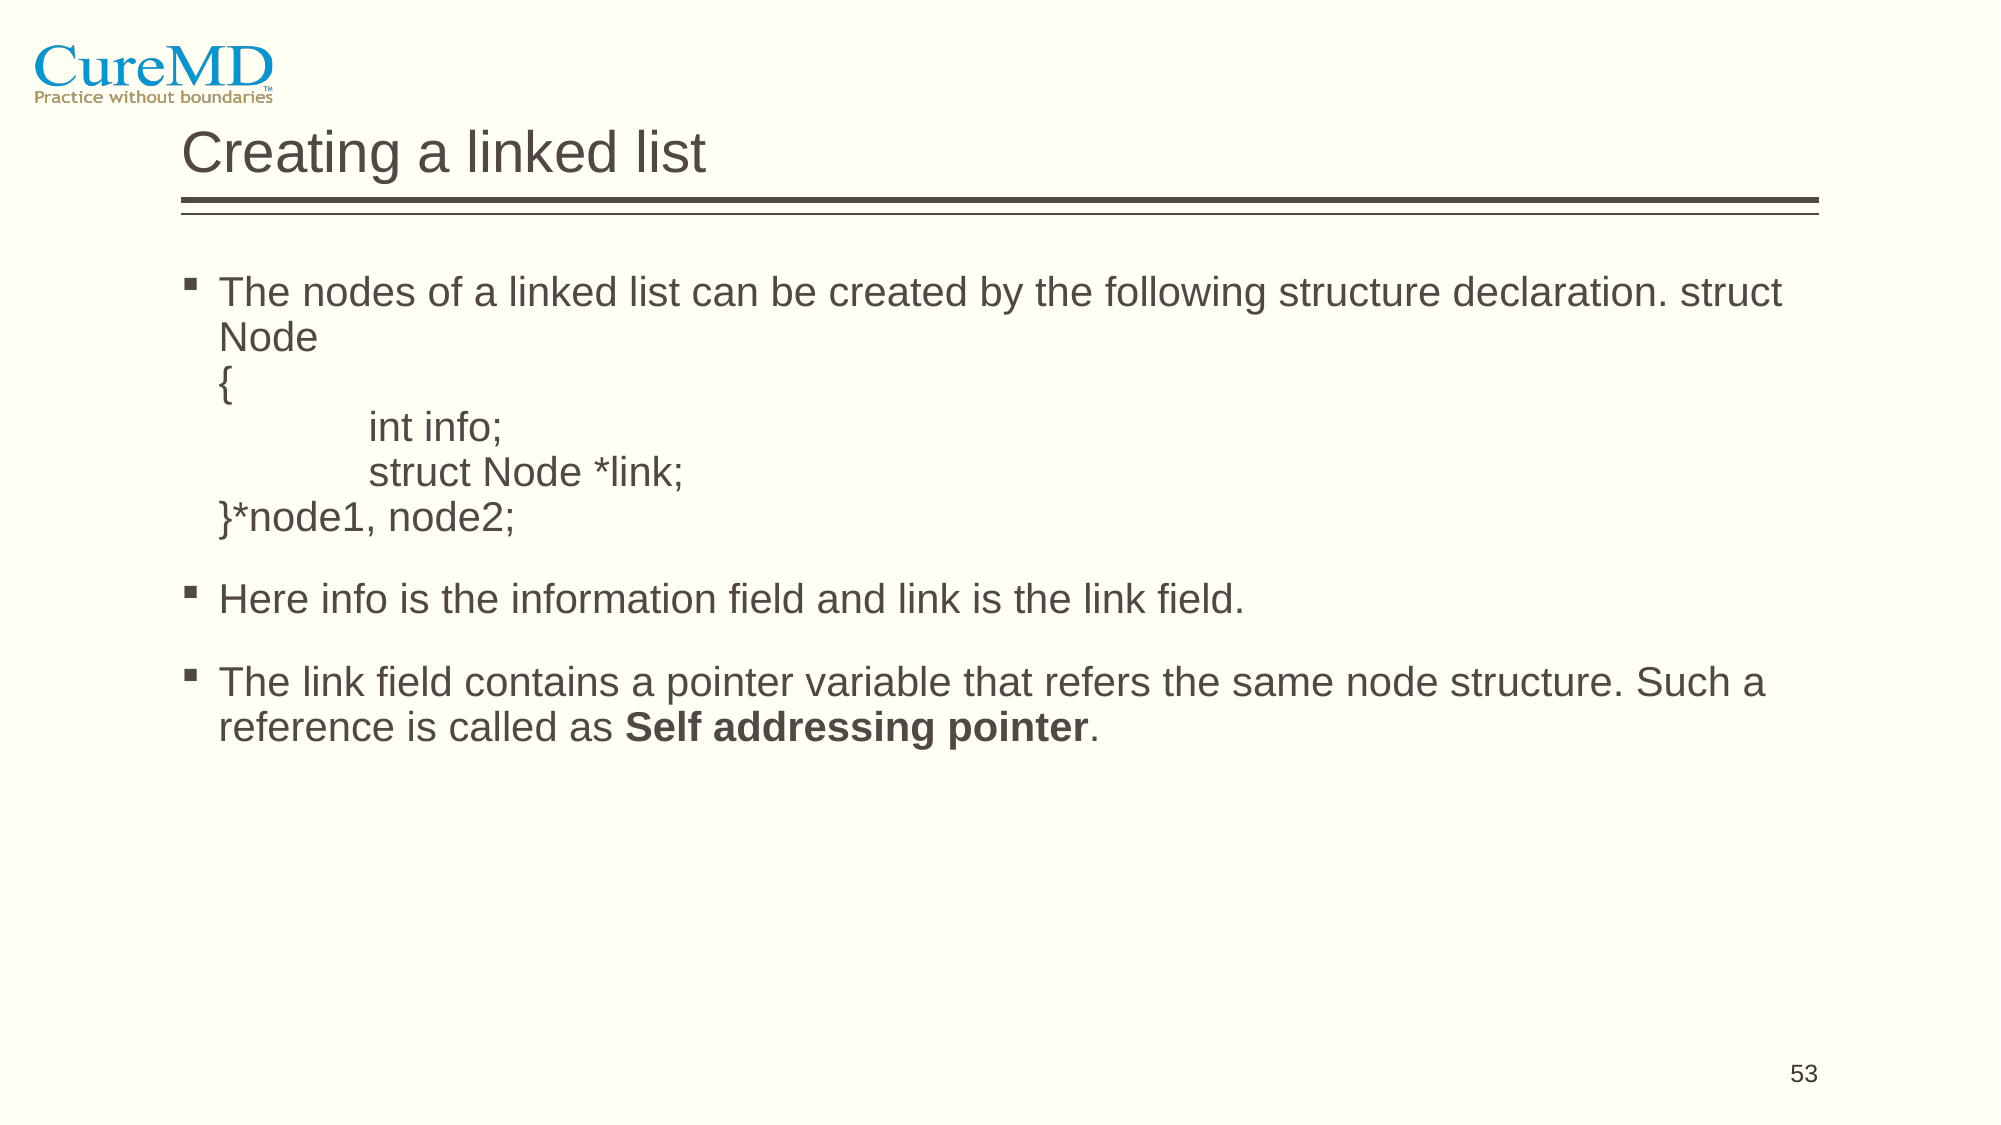

# Creating a linked list
The nodes of a linked list can be created by the following structure declaration. struct Node
{
	int info;
	struct Node *link;
}*node1, node2;
Here info is the information field and link is the link field.
The link field contains a pointer variable that refers the same node structure. Such a reference is called as Self addressing pointer.
53